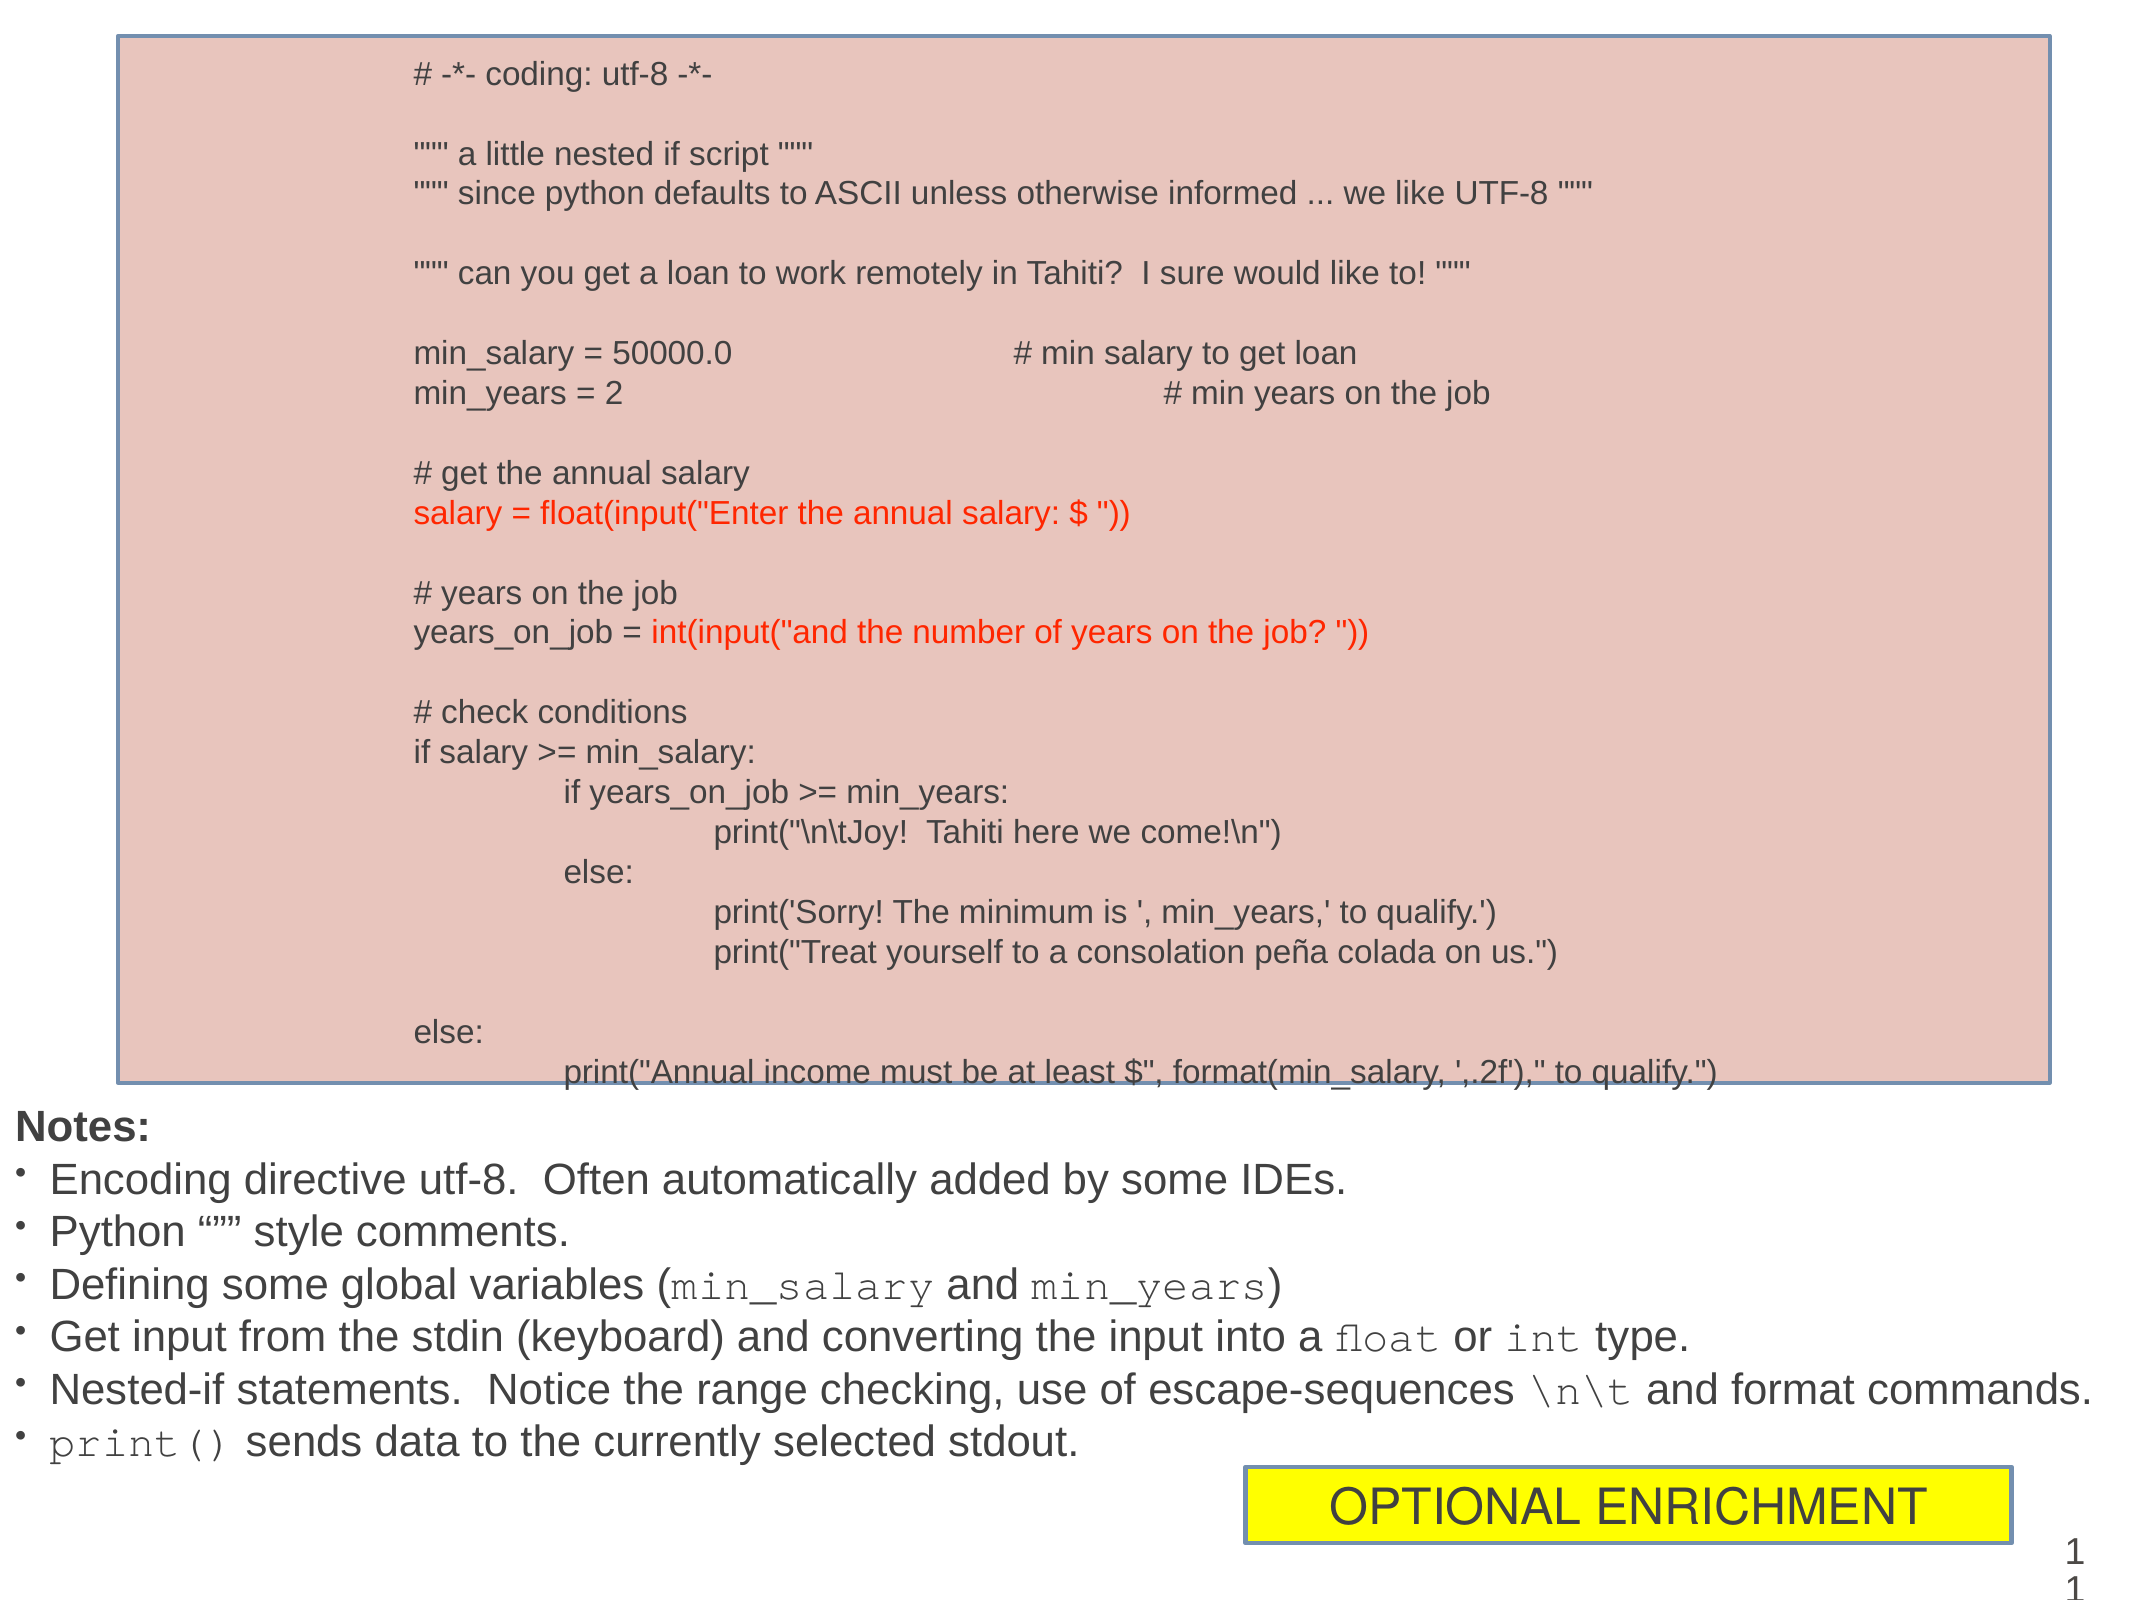

# -*- coding: utf-8 -*-

""" a little nested if script """
""" since python defaults to ASCII unless otherwise informed ... we like UTF-8 """

""" can you get a loan to work remotely in Tahiti?  I sure would like to! """

min_salary = 50000.0		# min salary to get loan
min_years = 2				# min years on the job

# get the annual salary
salary = float(input("Enter the annual salary: $ "))

# years on the job
years_on_job = int(input("and the number of years on the job? "))

# check conditions
if salary >= min_salary:
	if years_on_job >= min_years:
		print("\n\tJoy!  Tahiti here we come!\n")
	else:
		print('Sorry! The minimum is ', min_years,' to qualify.')
		print("Treat yourself to a consolation peña colada on us.")

else:
	print("Annual income must be at least $", format(min_salary, ',.2f')," to qualify.")
Notes:
Encoding directive utf-8.  Often automatically added by some IDEs.
Python “”” style comments.
Defining some global variables (min_salary and min_years)
Get input from the stdin (keyboard) and converting the input into a float or int type.
Nested-if statements.  Notice the range checking, use of escape-sequences \n\t and format commands.
print() sends data to the currently selected stdout.
OPTIONAL ENRICHMENT
11